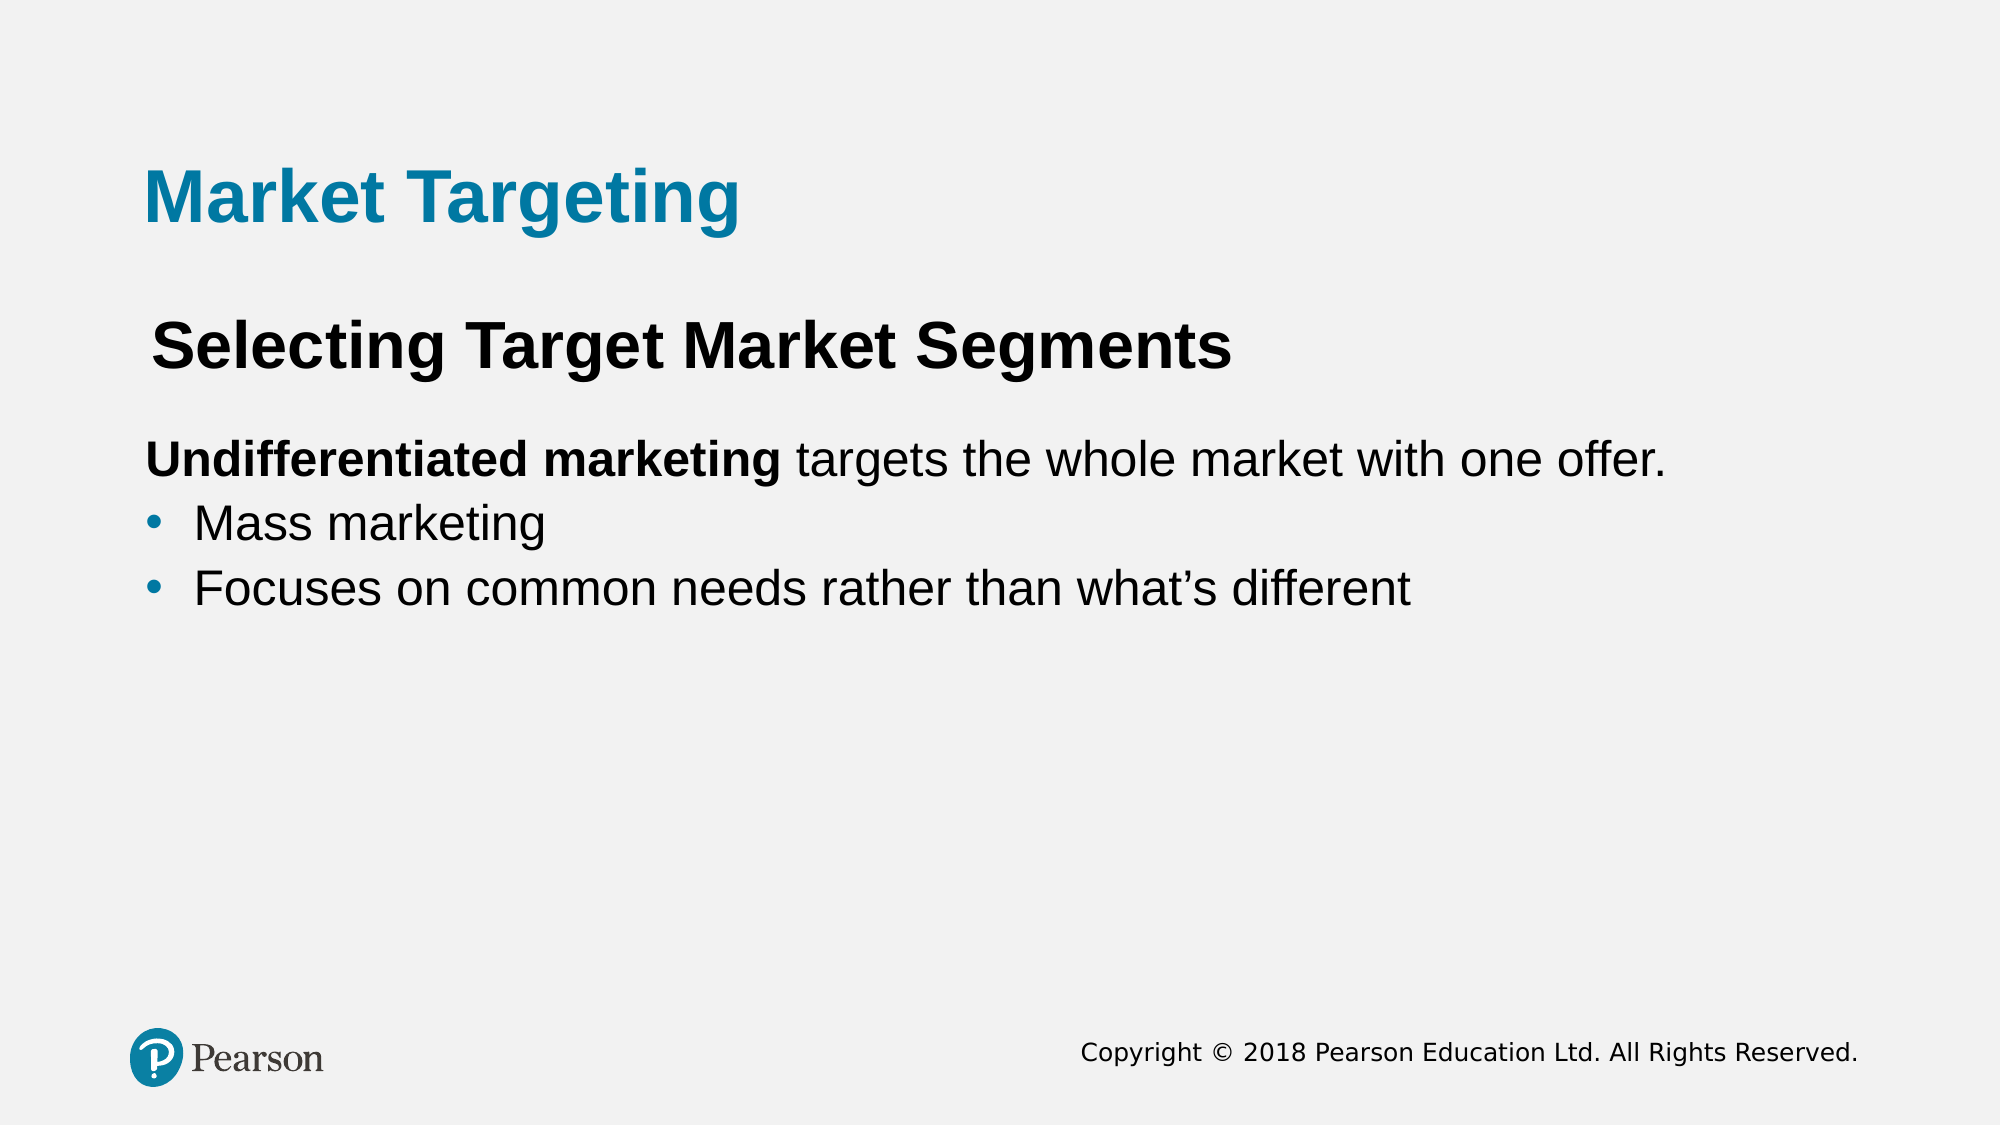

# Market Targeting
Selecting Target Market Segments

Undifferentiated marketing targets the whole market with one offer.
Mass marketing
Focuses on common needs rather than what’s different